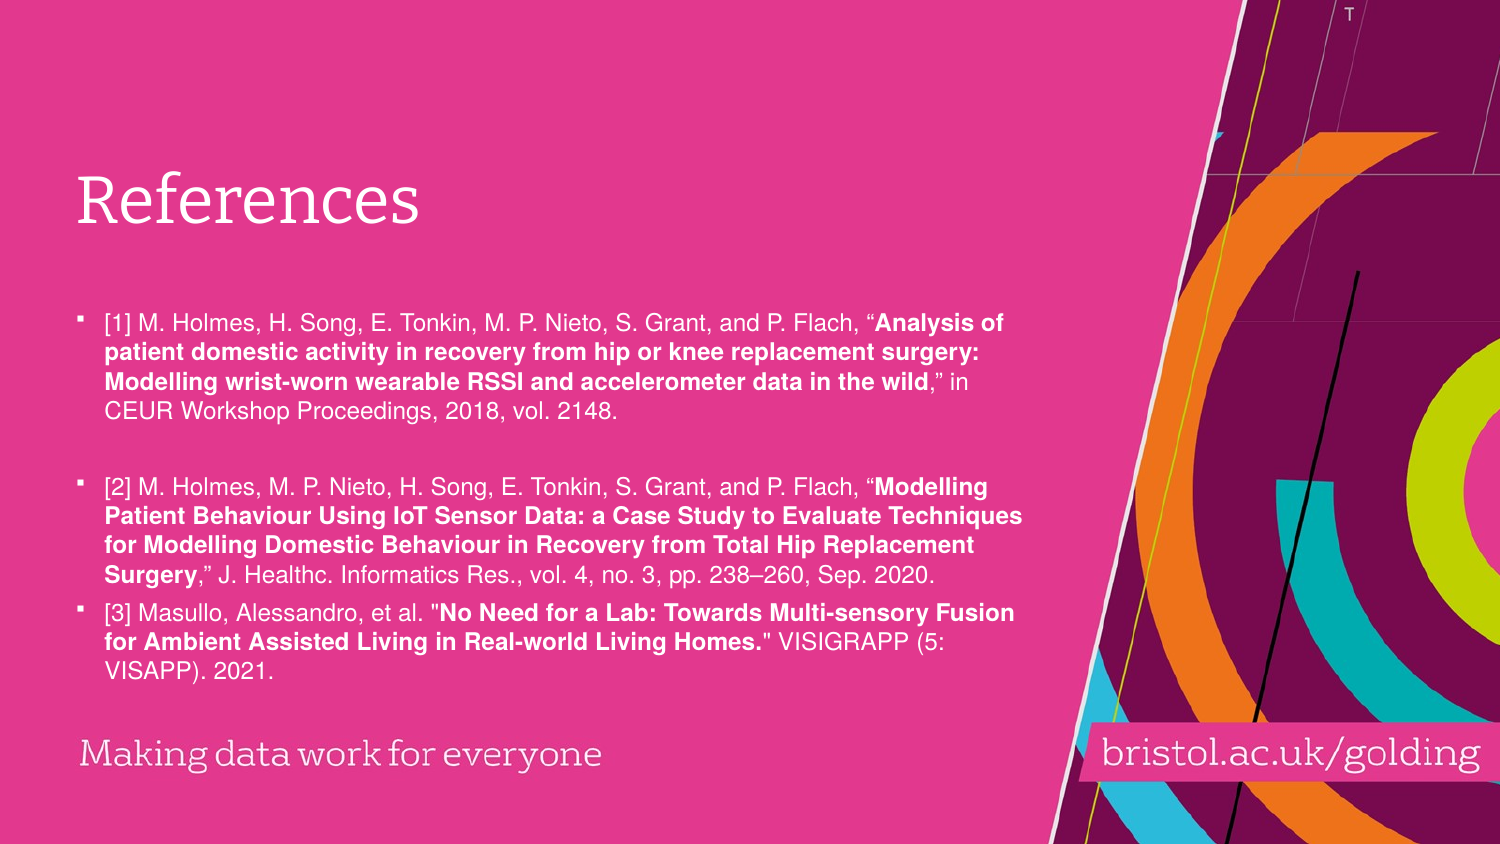

# References
[1] M. Holmes, H. Song, E. Tonkin, M. P. Nieto, S. Grant, and P. Flach, “Analysis of patient domestic activity in recovery from hip or knee replacement surgery: Modelling wrist-worn wearable RSSI and accelerometer data in the wild,” in CEUR Workshop Proceedings, 2018, vol. 2148.

[2] M. Holmes, M. P. Nieto, H. Song, E. Tonkin, S. Grant, and P. Flach, “Modelling Patient Behaviour Using IoT Sensor Data: a Case Study to Evaluate Techniques for Modelling Domestic Behaviour in Recovery from Total Hip Replacement Surgery,” J. Healthc. Informatics Res., vol. 4, no. 3, pp. 238–260, Sep. 2020.
[3] Masullo, Alessandro, et al. "No Need for a Lab: Towards Multi-sensory Fusion for Ambient Assisted Living in Real-world Living Homes." VISIGRAPP (5: VISAPP). 2021.